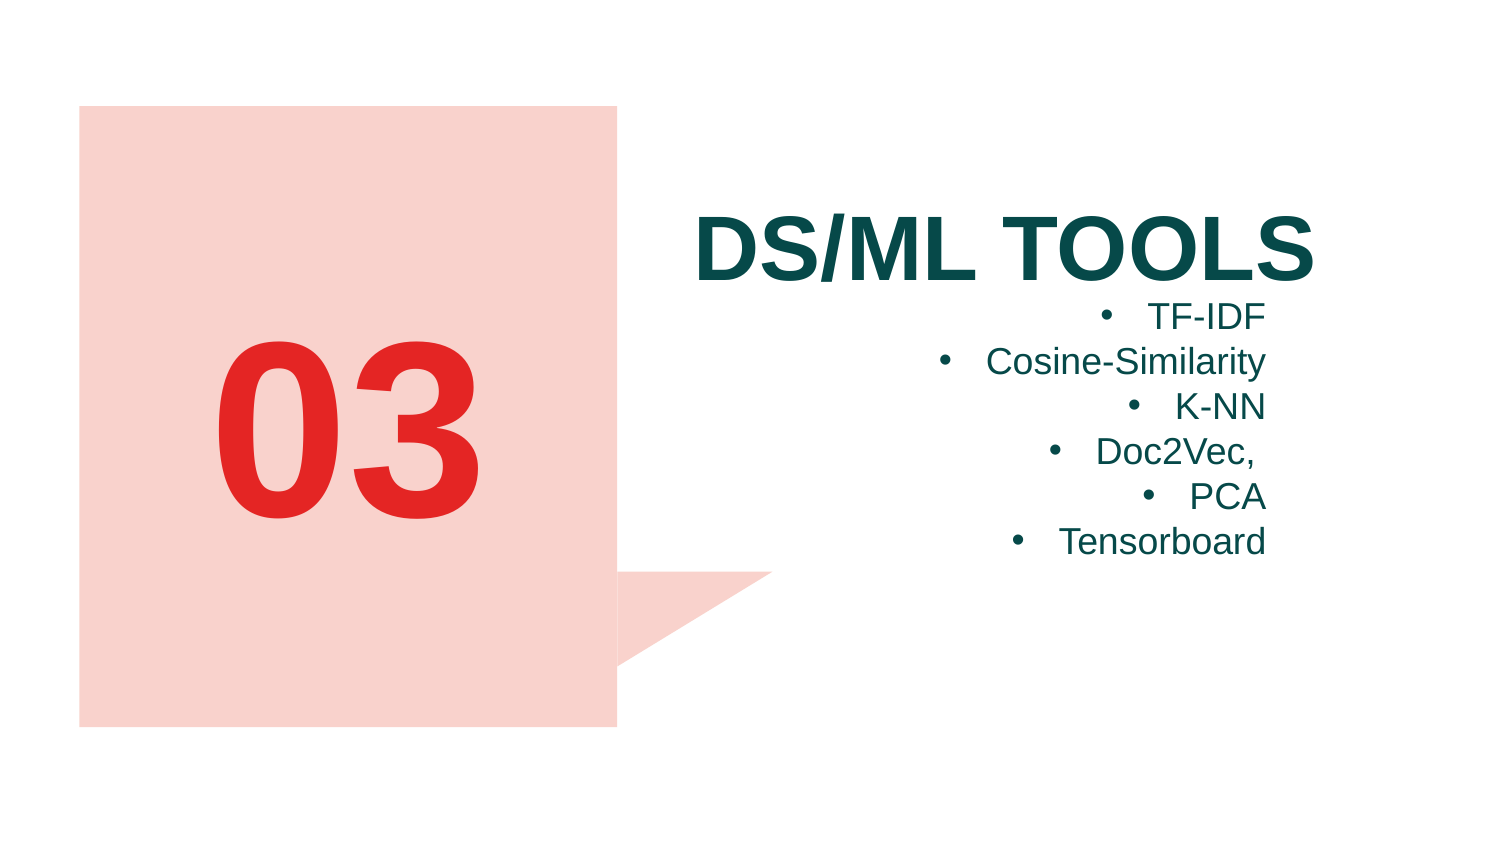

# DS/ML TOOLS
03
TF-IDF
Cosine-Similarity
K-NN
Doc2Vec,
PCA
Tensorboard